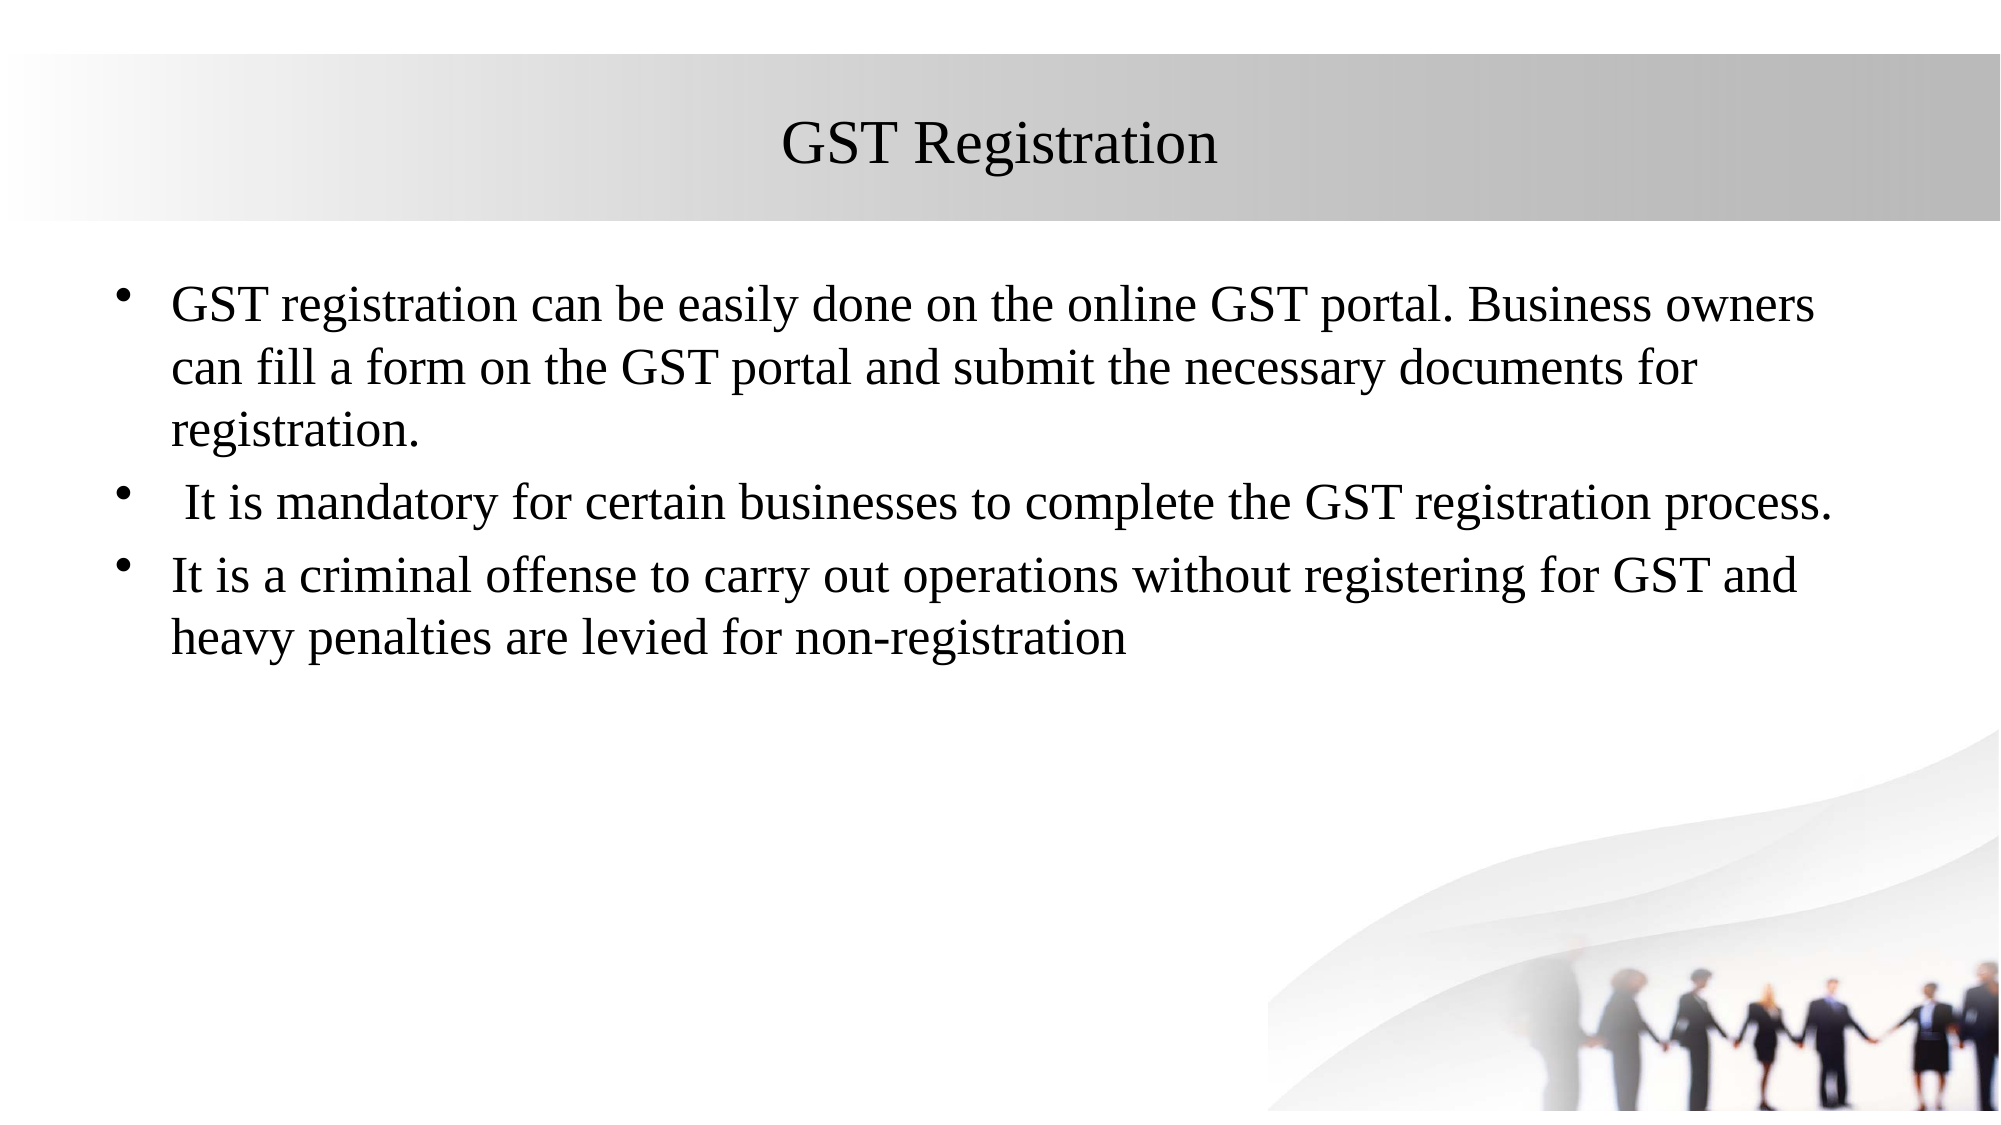

# GST Registration
GST registration can be easily done on the online GST portal. Business owners can fill a form on the GST portal and submit the necessary documents for registration.
 It is mandatory for certain businesses to complete the GST registration process.
It is a criminal offense to carry out operations without registering for GST and heavy penalties are levied for non-registration